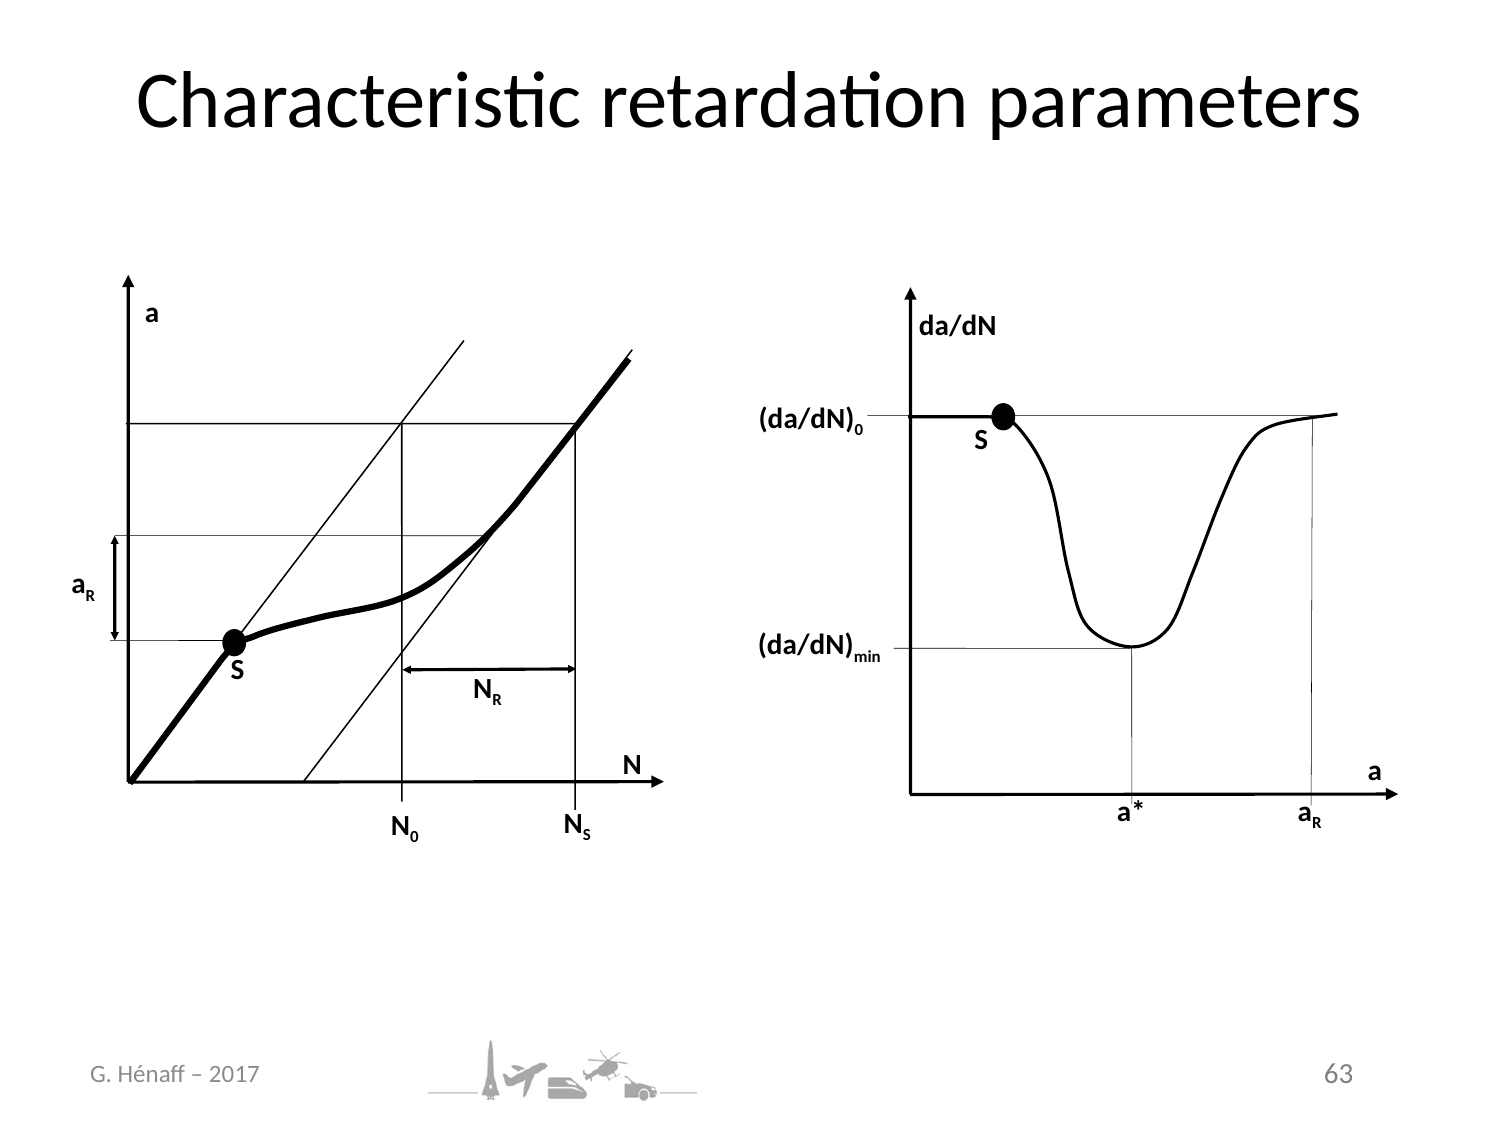

# Characteristic retardation parameters

a

da/dN

(da/dN)0

S

aR
(da/dN)min

S

NR

N
a
a*
aR
NS
N0
G. Hénaff – 2017